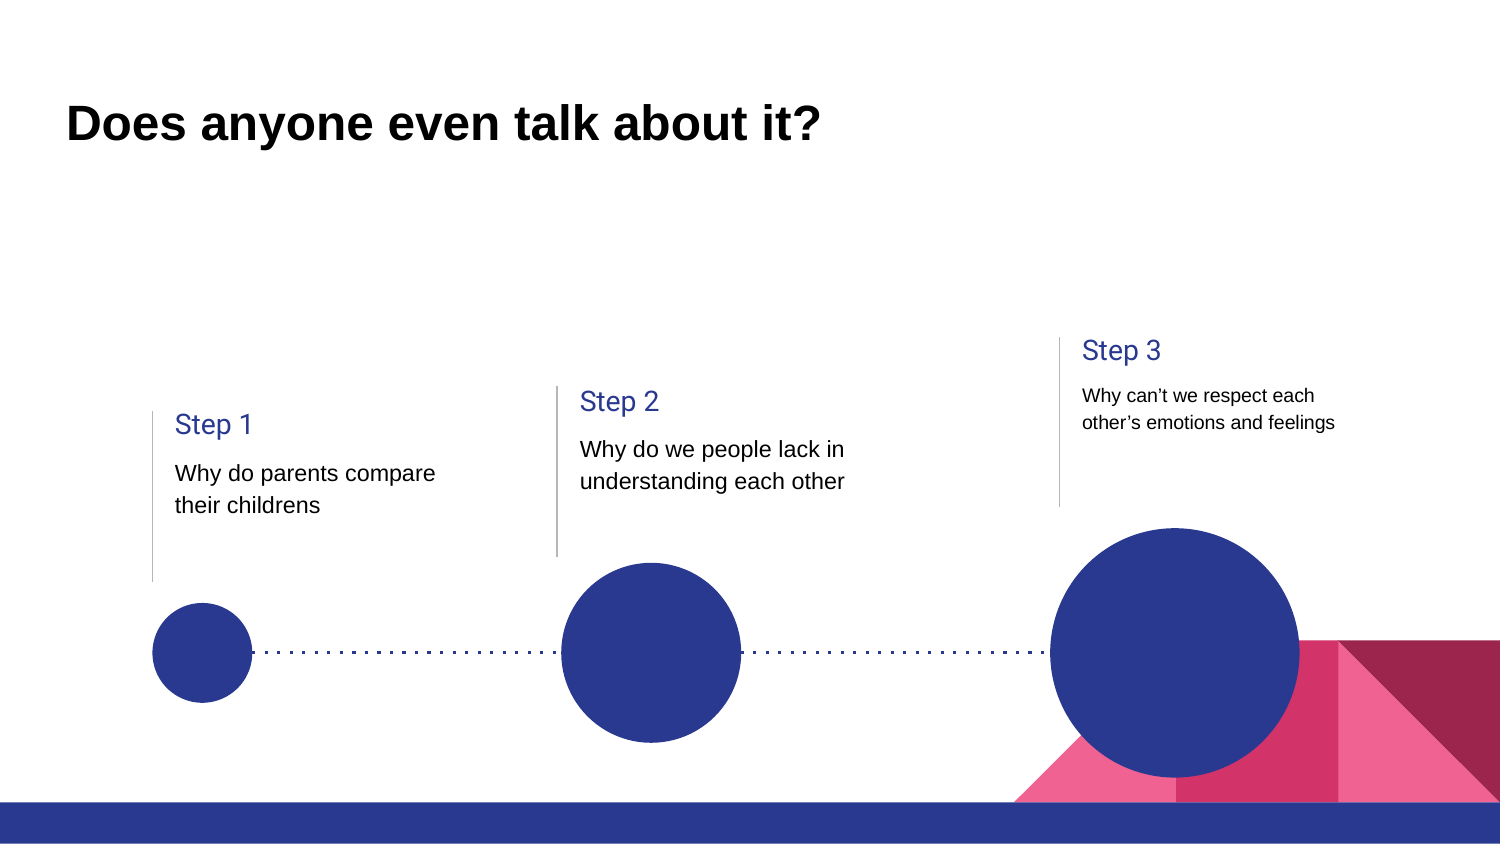

# Does anyone even talk about it?
Step 3
Why can’t we respect each other’s emotions and feelings
Step 2
Step 1
Why do we people lack in understanding each other
Why do parents compare their childrens